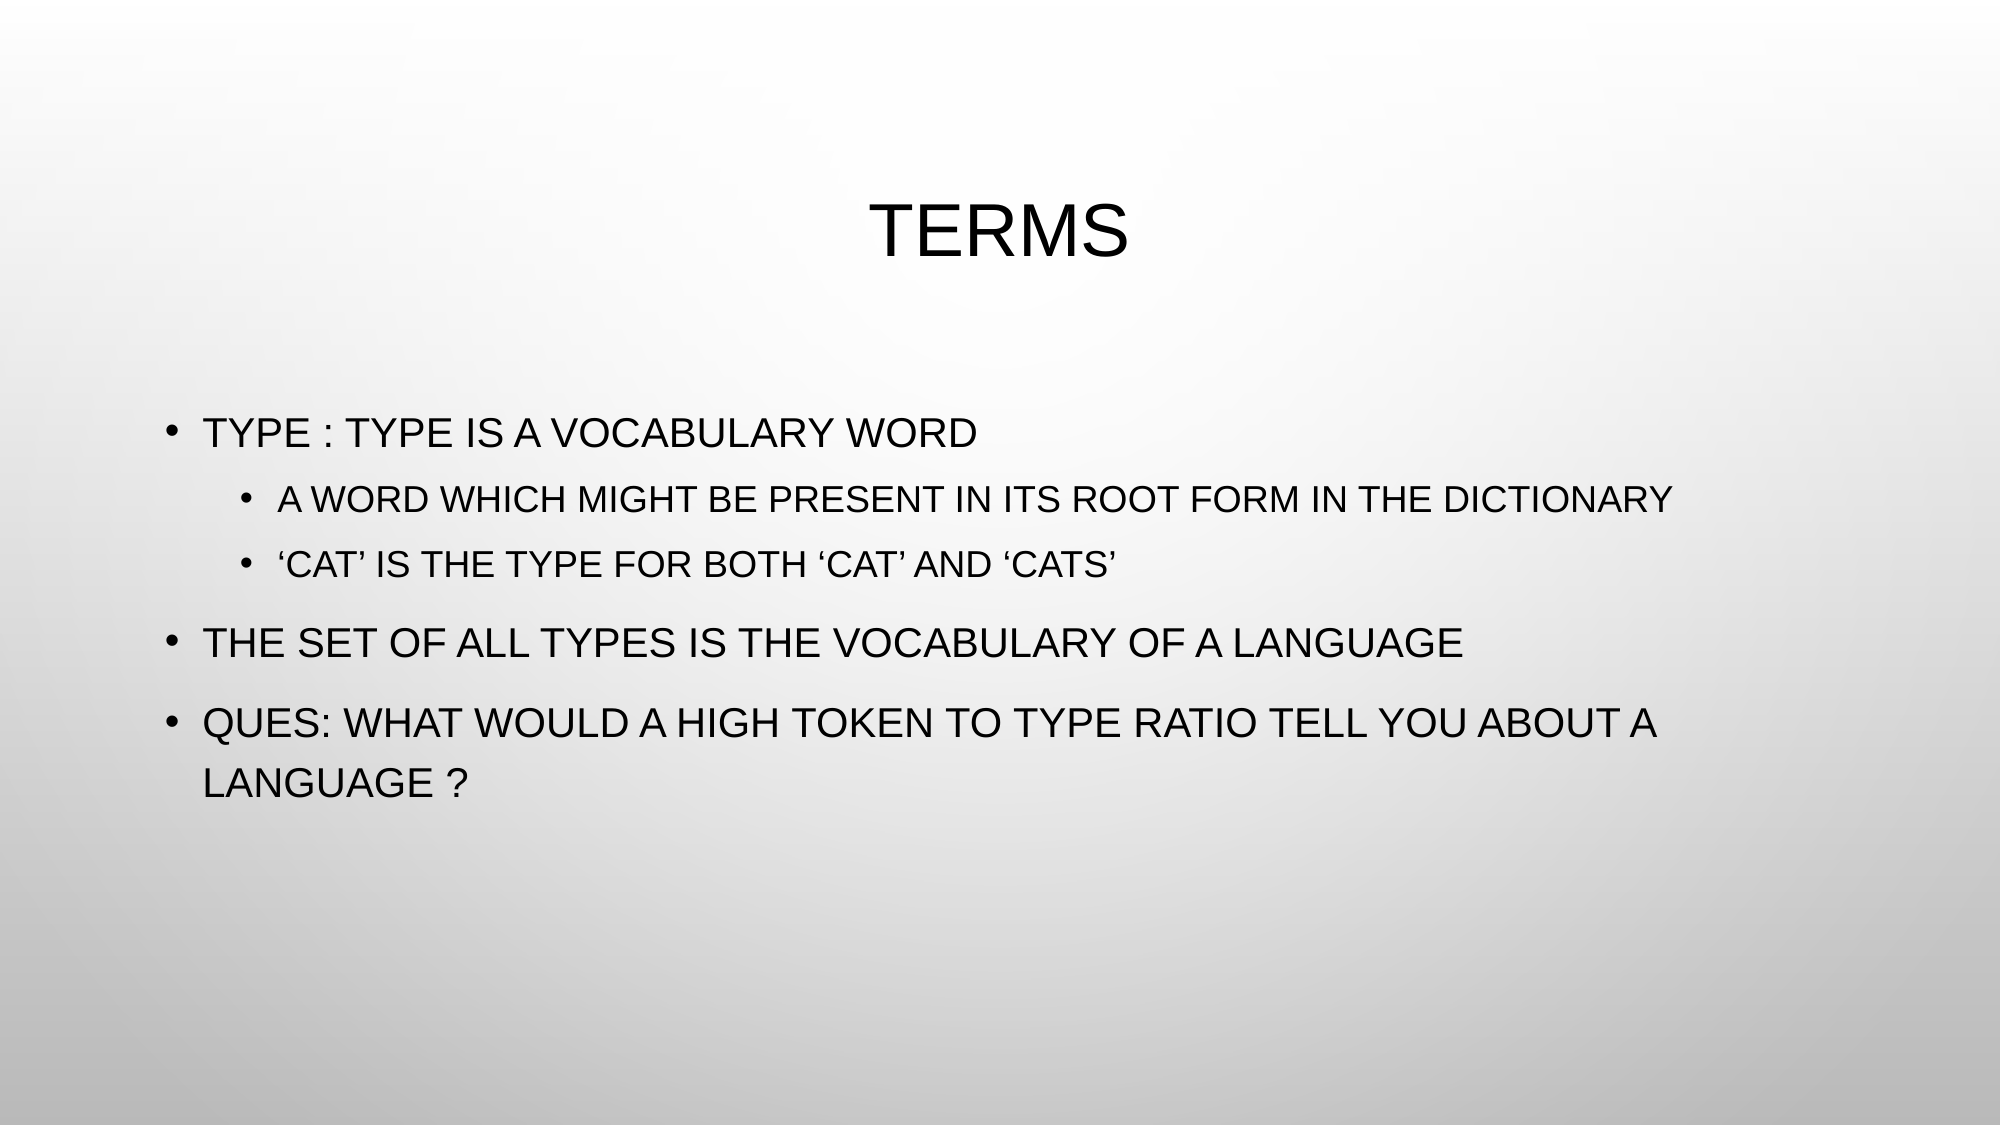

# Terms
Type : Type is a vocabulary word
A word which might be present in its root form in the dictionary
‘cat’ is the type for both ‘cat’ and ‘cats’
The set of all types is the vocabulary of a language
Ques: What would a high token to type ratio tell you about a language ?